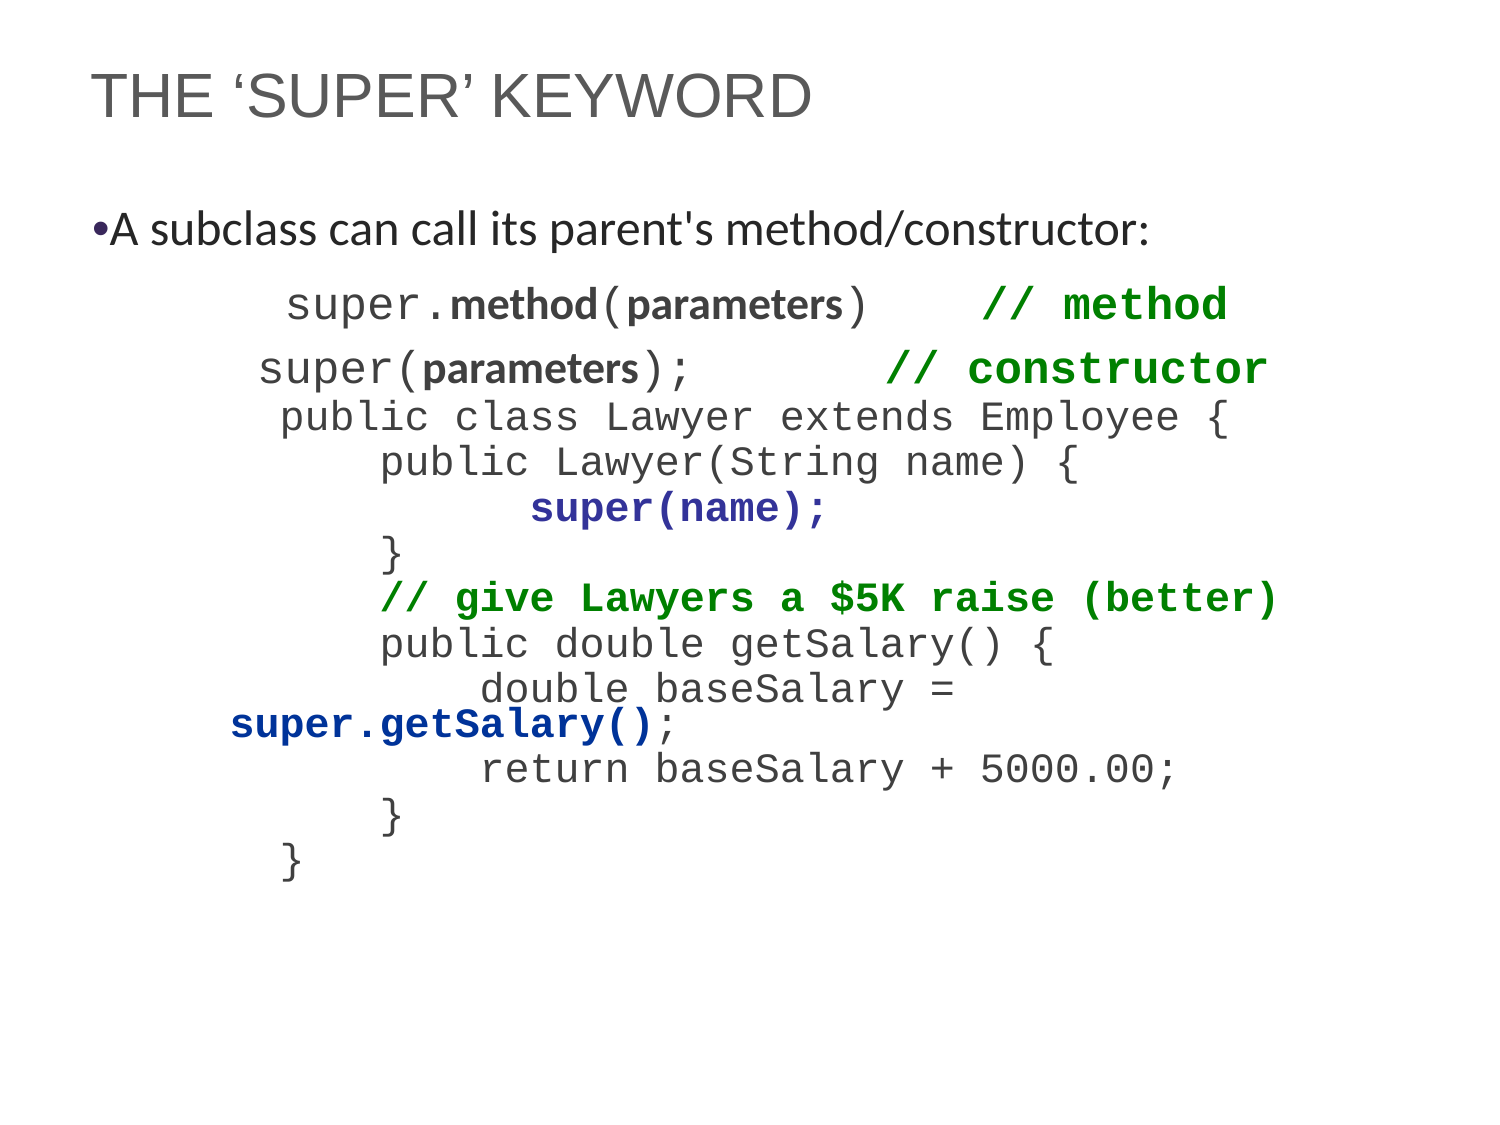

# the ‘super’ keyword
•A subclass can call its parent's method/constructor:
  super.method(parameters)    // method
 super(parameters);    	  // constructor
  public class Lawyer extends Employee {
  	public Lawyer(String name) {
      	super(name);
  	}
  	// give Lawyers a $5K raise (better)
      public double getSalary() {
          double baseSalary = super.getSalary();
          return baseSalary + 5000.00;
  	}
  }

33